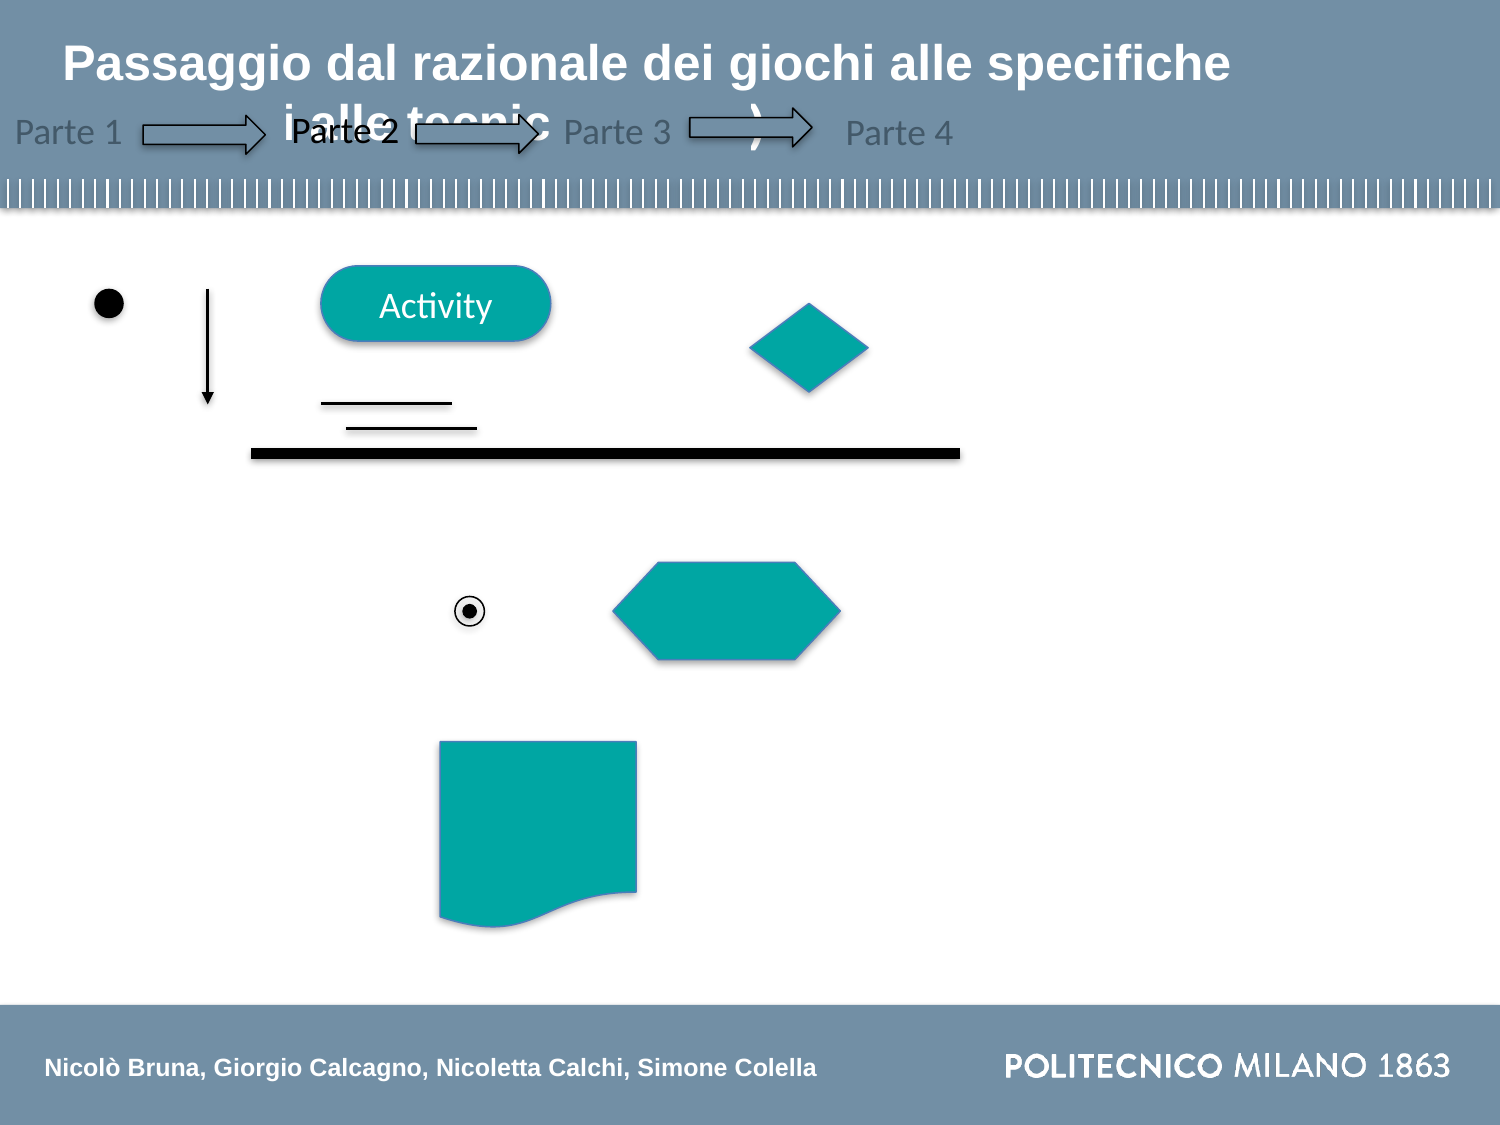

# Passaggio dal razionale dei giochi alle specifiche funzionali alle tecniche (UML)
Parte 2
Parte 1
Parte 3
Parte 4

Activity